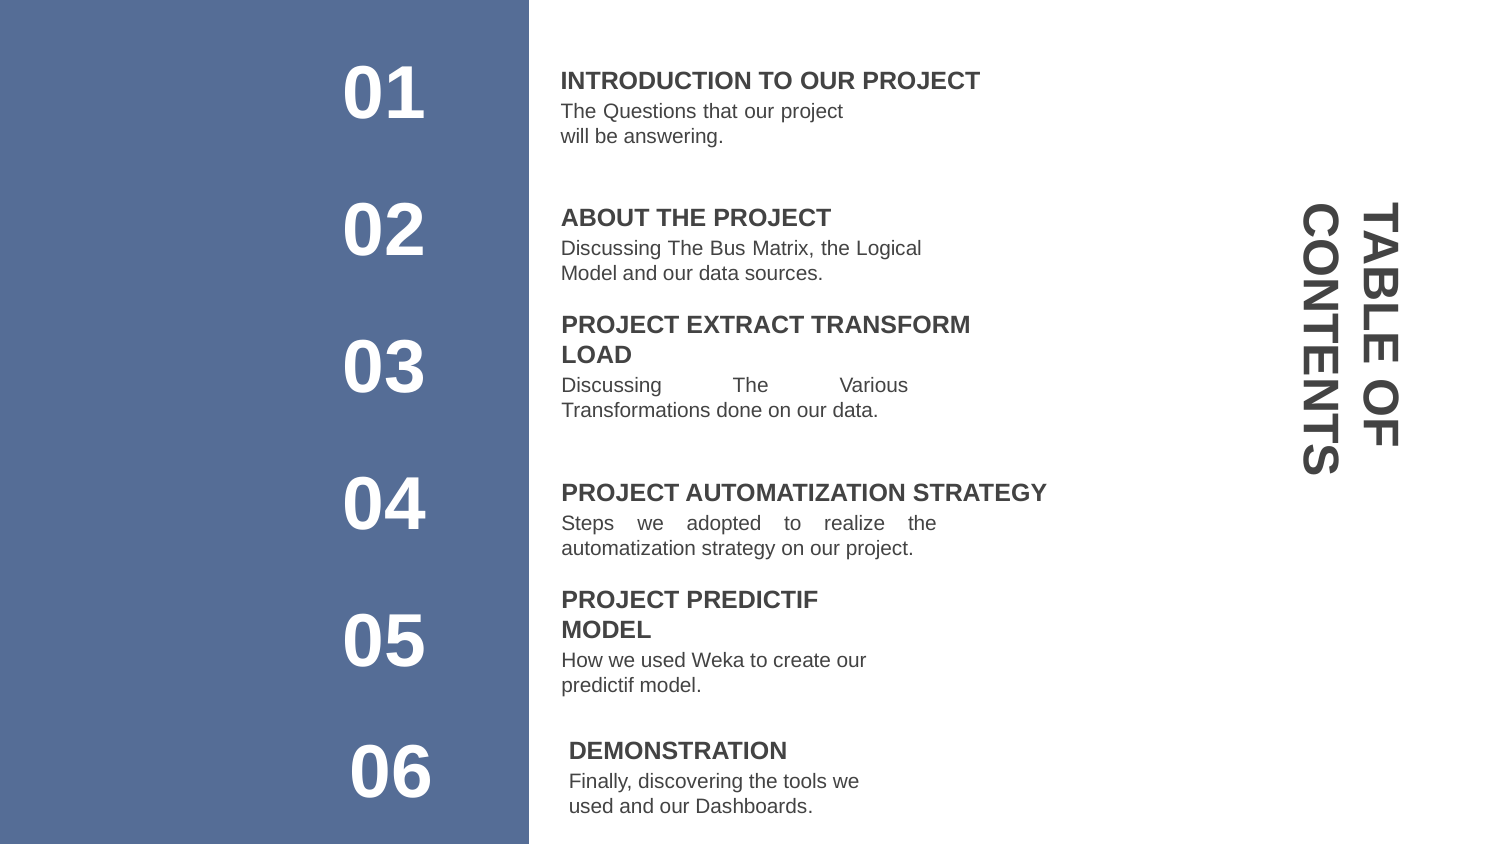

# INTRODUCTION TO OUR PROJECT
01
The Questions that our project will be answering.
ABOUT THE PROJECT

02
Discussing The Bus Matrix, the Logical Model and our data sources.
PROJECT EXTRACT TRANSFORM LOAD
03
Discussing The Various Transformations done on our data.
TABLE OF CONTENTS
PROJECT AUTOMATIZATION STRATEGY
04
Steps we adopted to realize the automatization strategy on our project.
PROJECT PREDICTIF MODEL
05
How we used Weka to create our predictif model.
DEMONSTRATION
06
Finally, discovering the tools we used and our Dashboards.